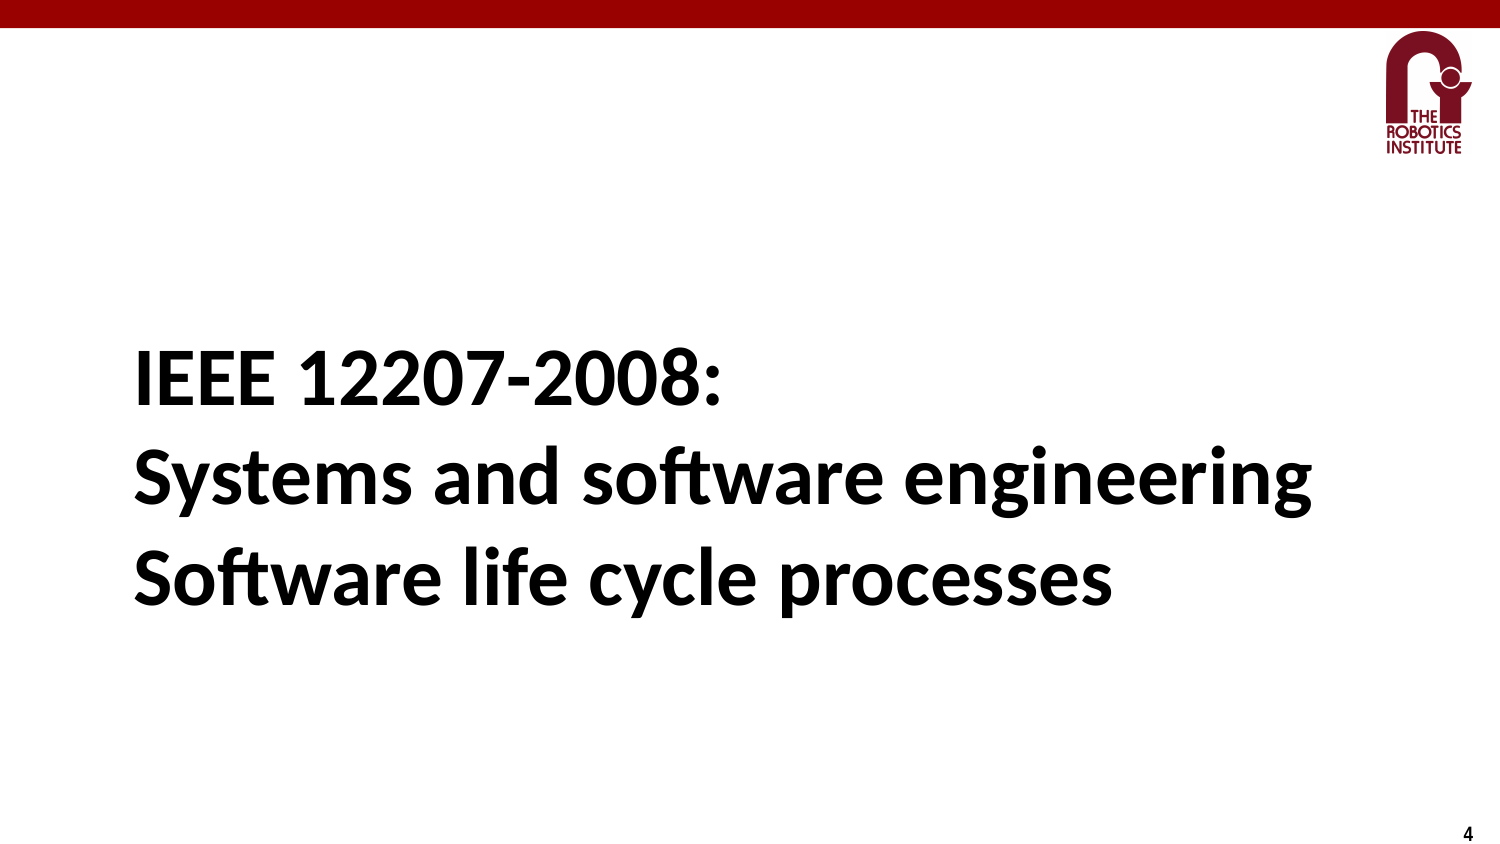

# IEEE 12207-2008:
Systems and software engineering
Software life cycle processes